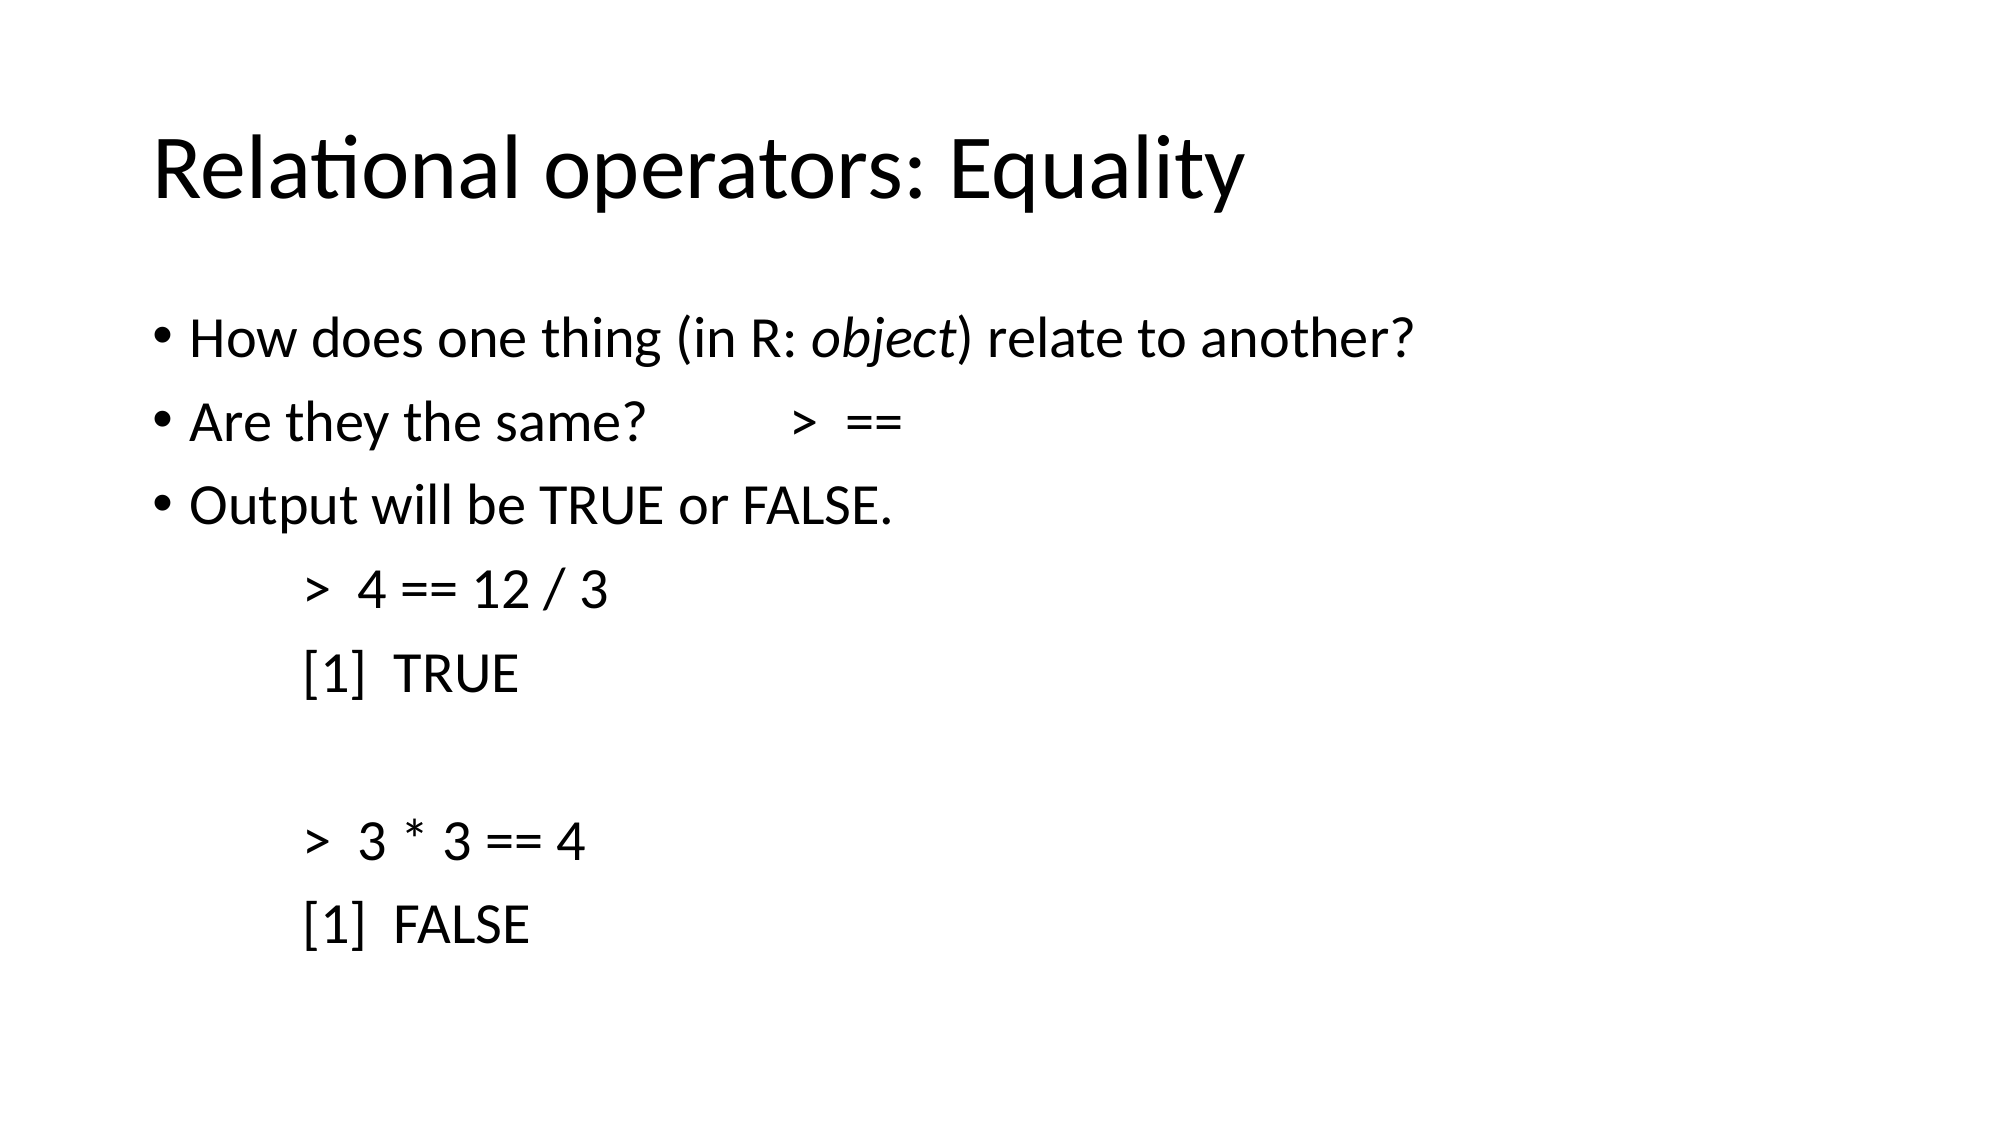

# Relational operators: Equality
How does one thing (in R: object) relate to another?
Are they the same?	>  ==
Output will be TRUE or FALSE.
	>  4 == 12 / 3
	[1]  TRUE

	>  3 * 3 == 4
	[1]  FALSE